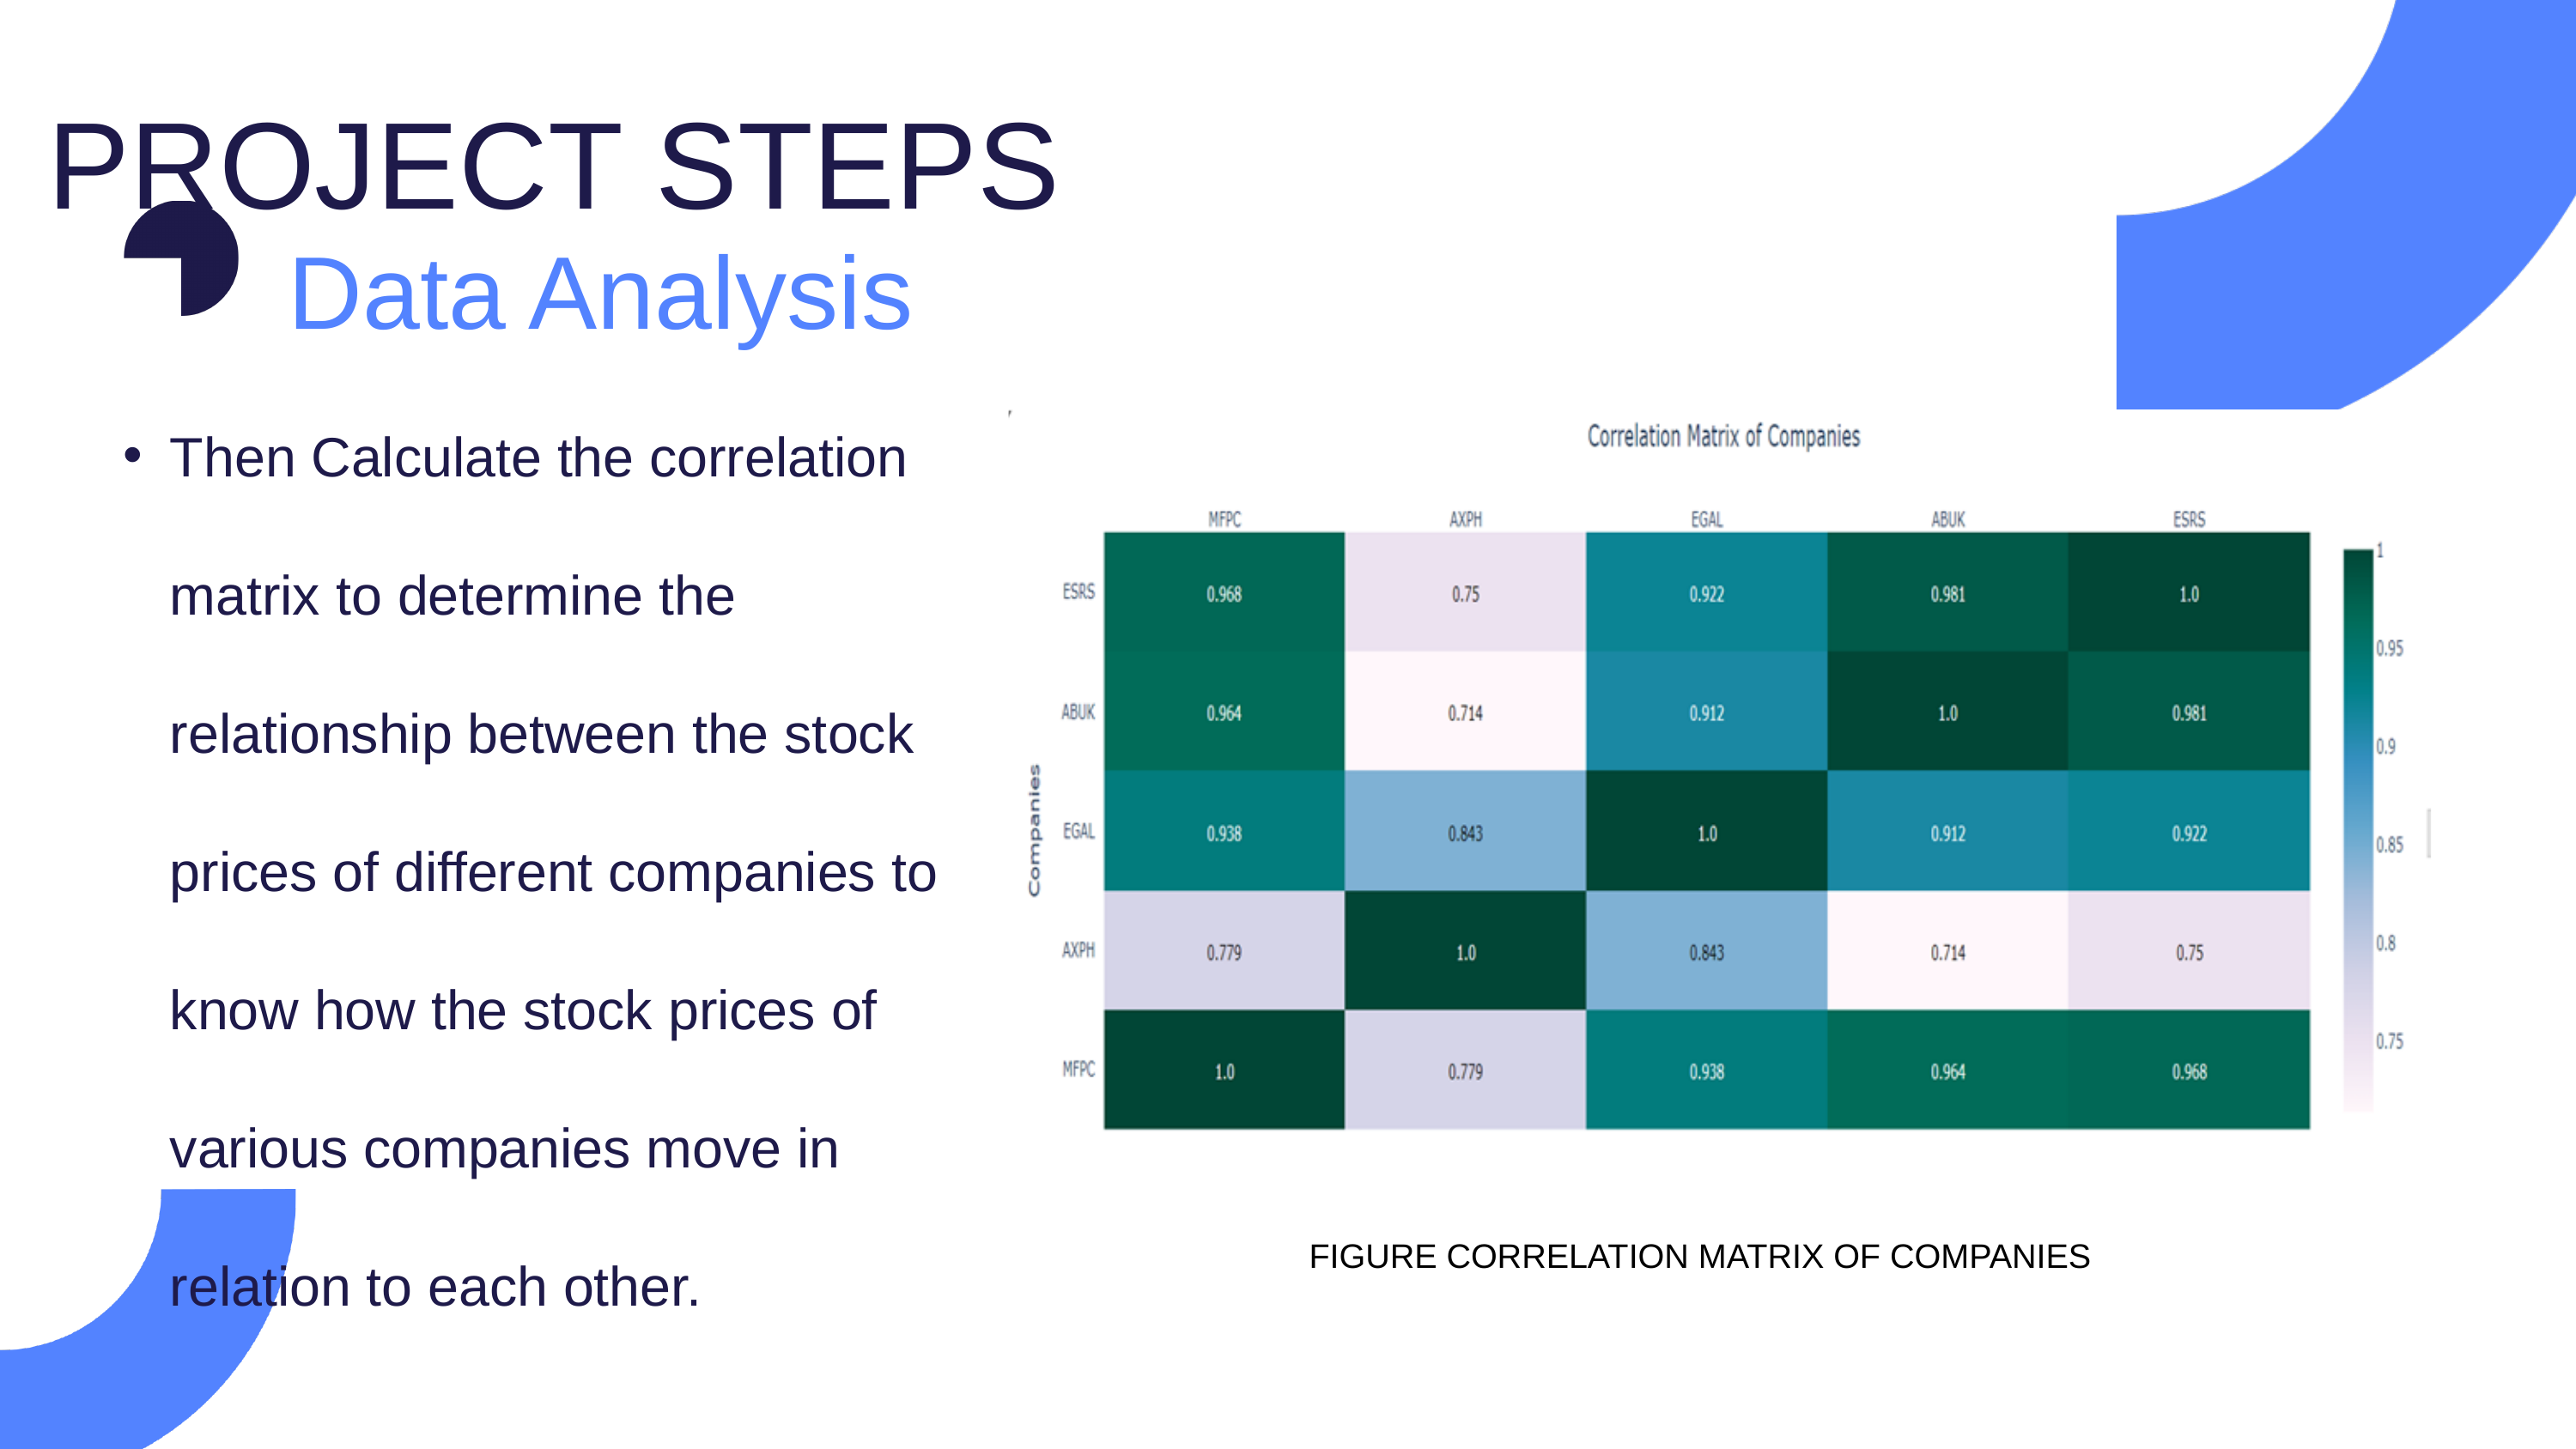

PROJECT STEPS
Data Analysis

Then Calculate the correlation matrix to determine the relationship between the stock prices of different companies to know how the stock prices of various companies move in relation to each other.

 FIGURE CORRELATION MATRIX OF COMPANIES